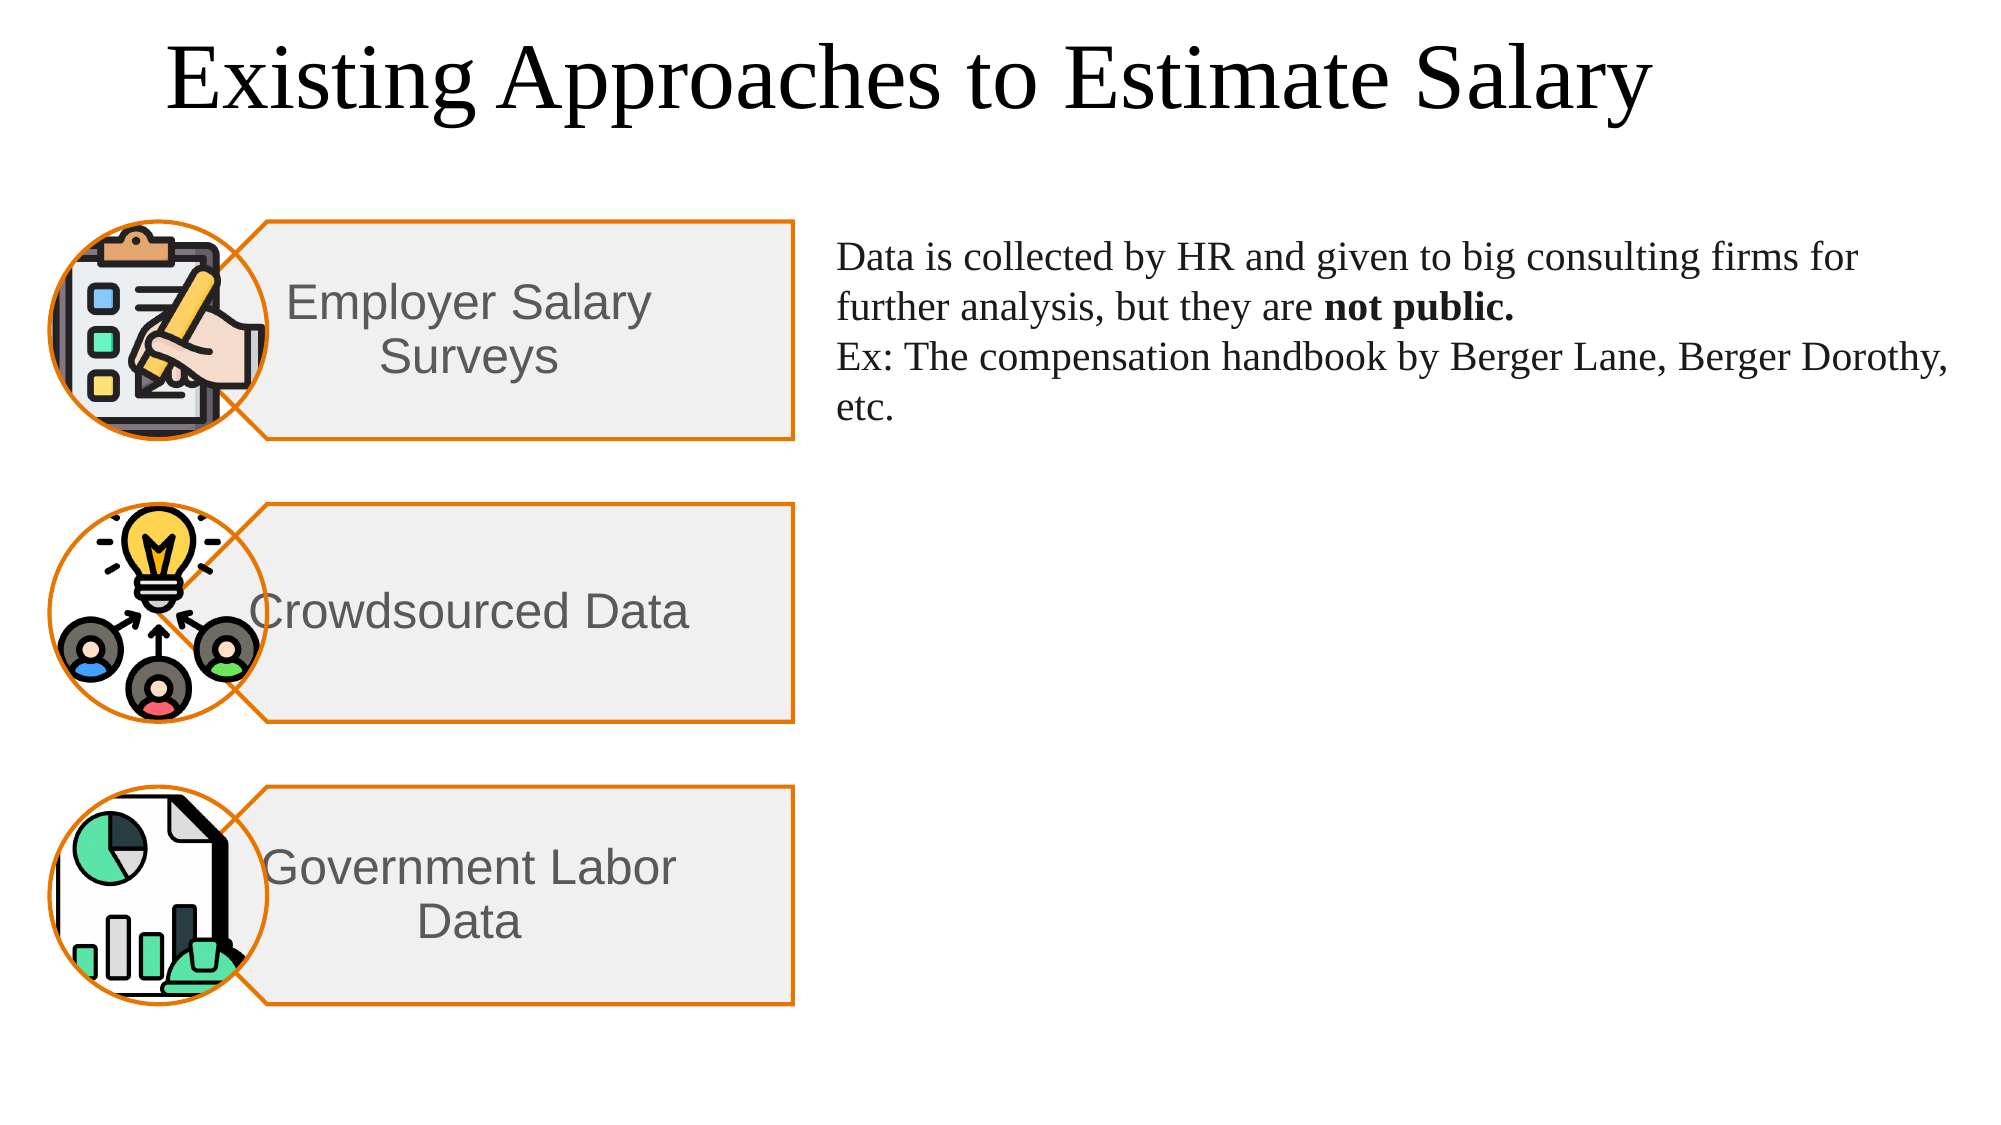

# Existing Approaches to Estimate Salary
Employer Salary Surveys
Crowdsourced Data
Government Labor Data
Data is collected by HR and given to big consulting firms for further analysis, but they are not public.
Ex: The compensation handbook by Berger Lane, Berger Dorothy, etc.